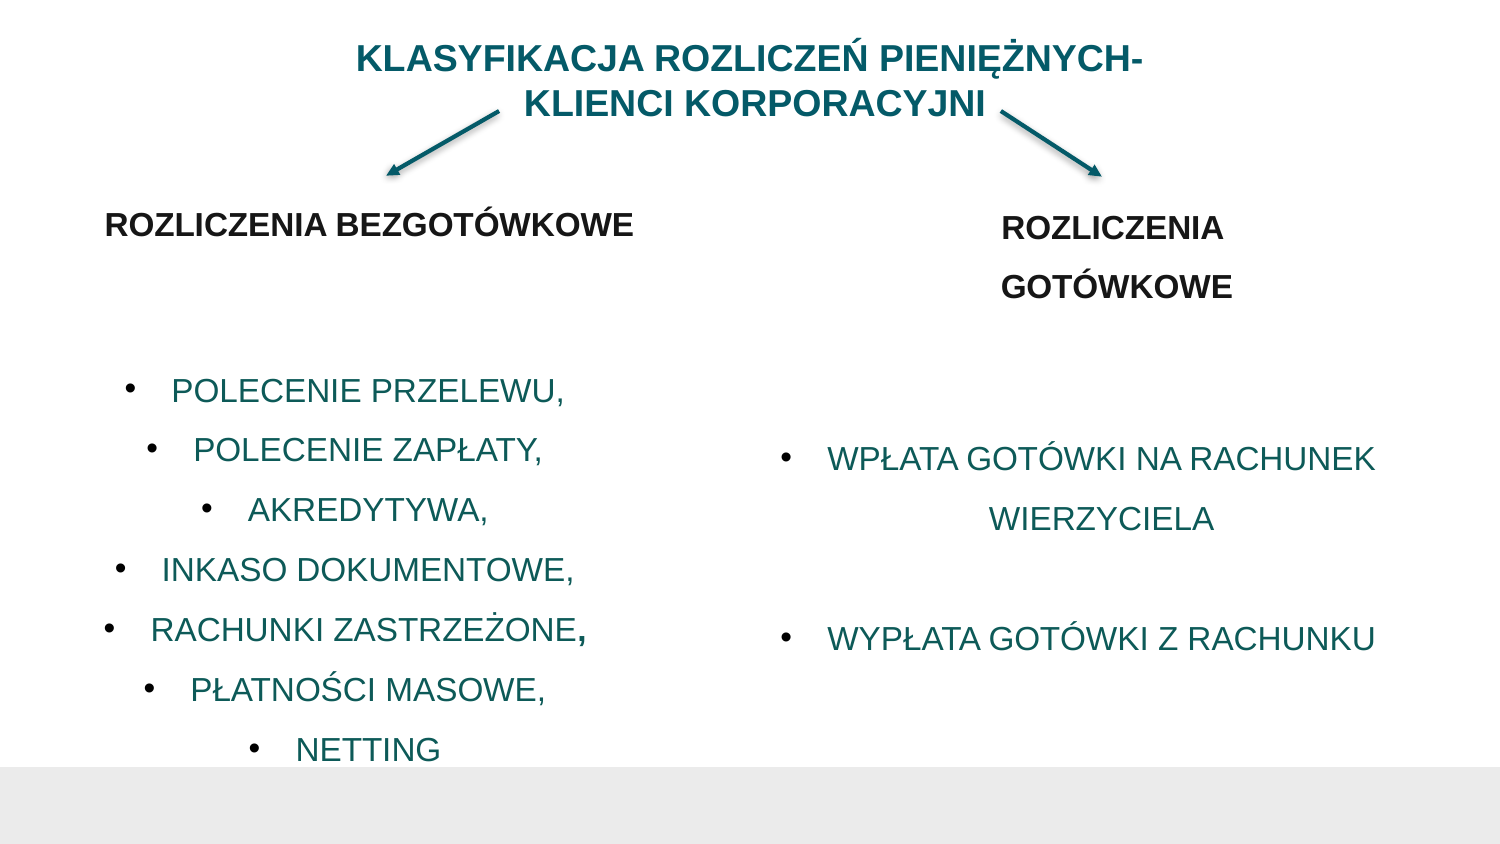

# KLASYFIKACJA ROZLICZEŃ PIENIĘŻNYCH- KLIENCI KORPORACYJNI
ROZLICZENIA BEZGOTÓWKOWE
ROZLICZENIA
GOTÓWKOWE
POLECENIE PRZELEWU,
POLECENIE ZAPŁATY,
AKREDYTYWA,
INKASO DOKUMENTOWE,
RACHUNKI ZASTRZEŻONE,
PŁATNOŚCI MASOWE,
NETTING

WPŁATA GOTÓWKI NA RACHUNEK WIERZYCIELA
WYPŁATA GOTÓWKI Z RACHUNKU